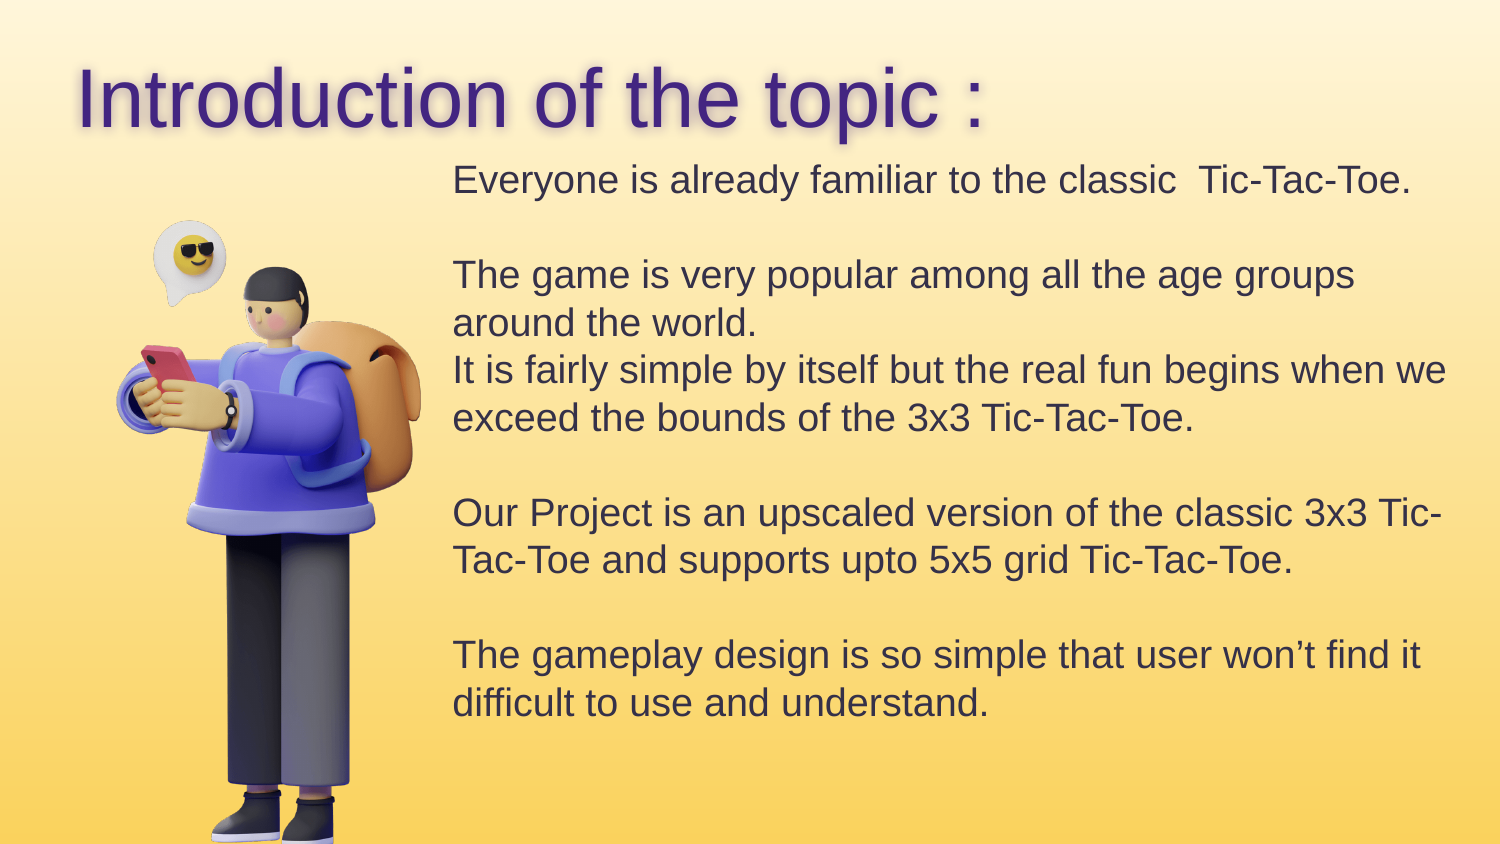

# Introduction of the topic :
Everyone is already familiar to the classic  Tic-Tac-Toe.
The game is very popular among all the age groups around the world.
It is fairly simple by itself but the real fun begins when we exceed the bounds of the 3x3 Tic-Tac-Toe.
Our Project is an upscaled version of the classic 3x3 Tic-Tac-Toe and supports upto 5x5 grid Tic-Tac-Toe.
The gameplay design is so simple that user won’t find it difficult to use and understand.